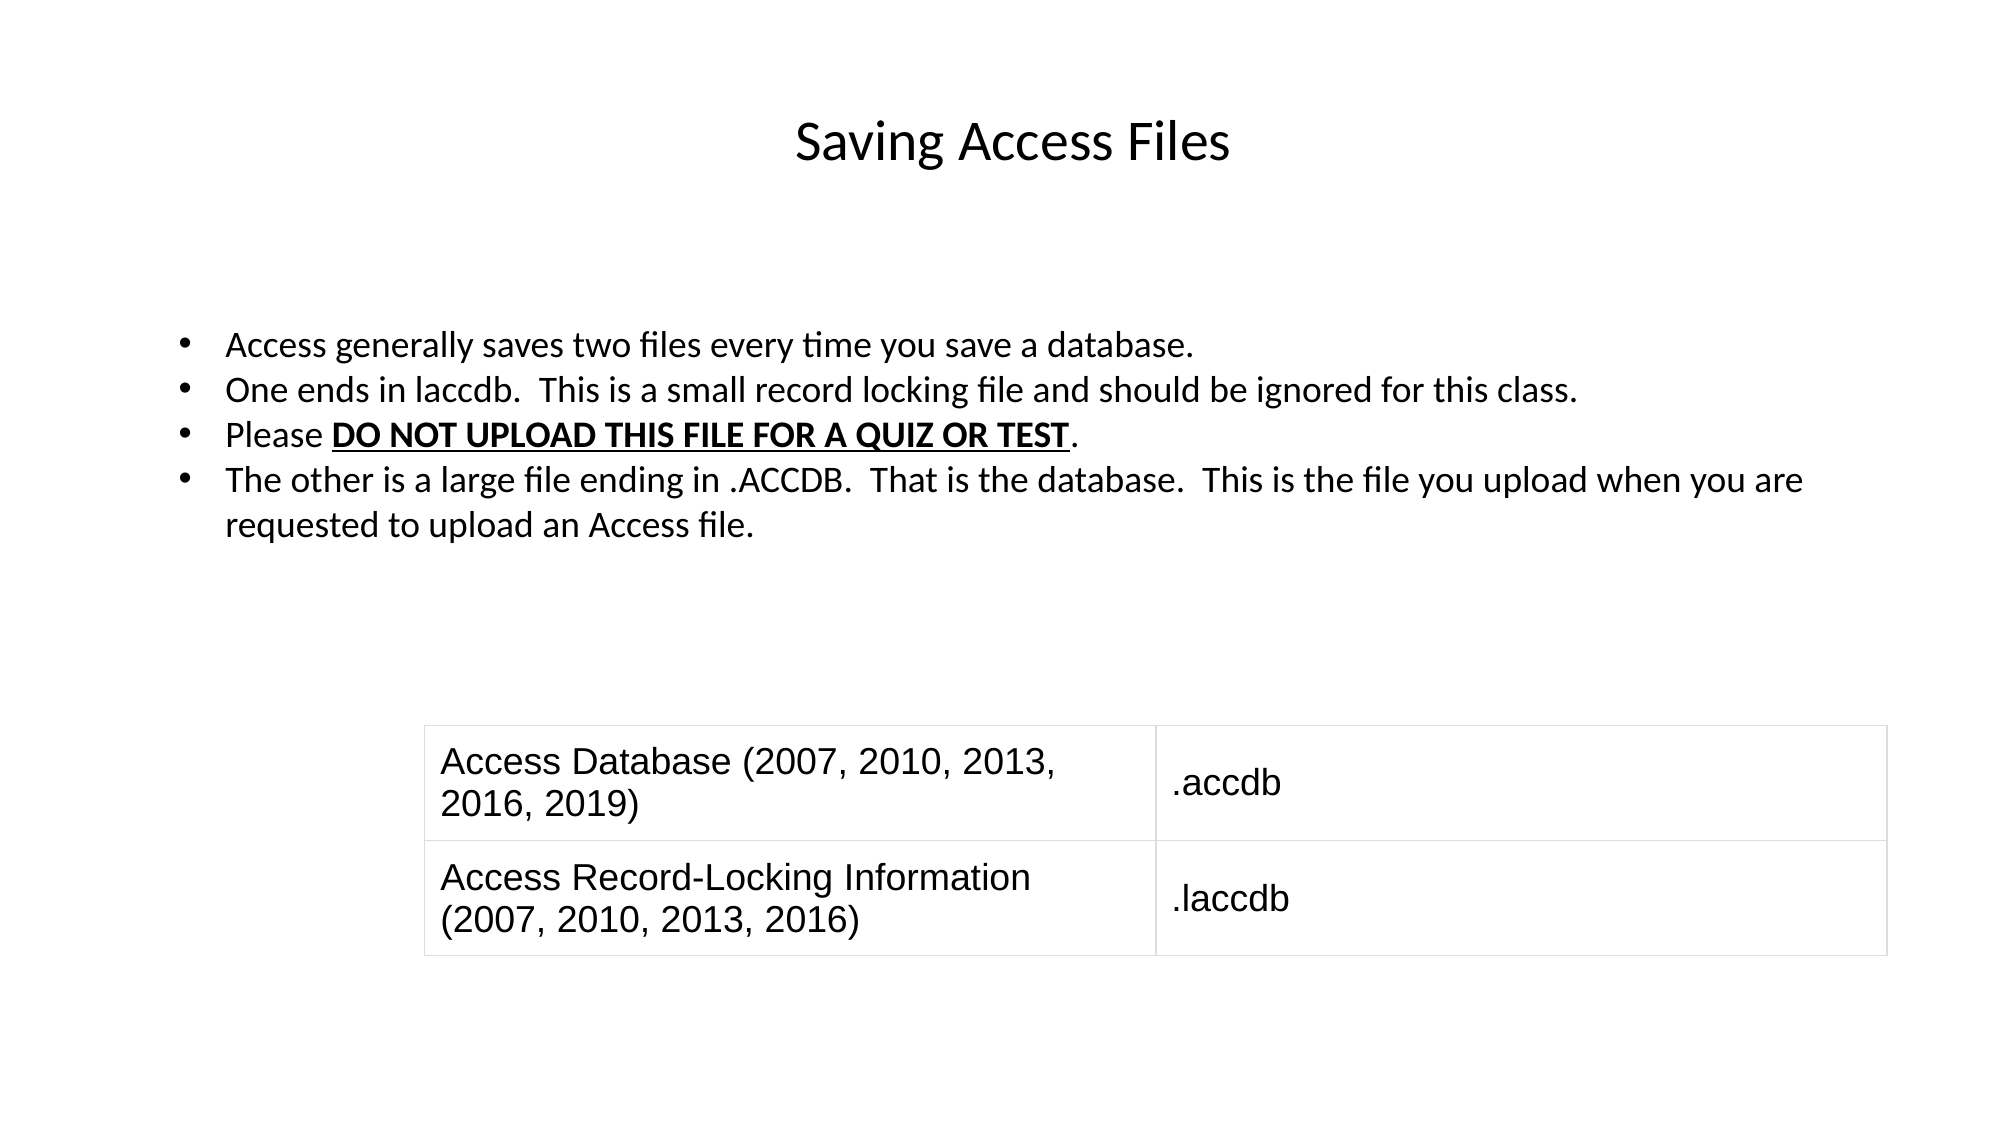

# Saving Access Files
Access generally saves two files every time you save a database.
One ends in laccdb.  This is a small record locking file and should be ignored for this class.
Please DO NOT UPLOAD THIS FILE FOR A QUIZ OR TEST.
The other is a large file ending in .ACCDB.  That is the database.  This is the file you upload when you are requested to upload an Access file.

| Access Database (2007, 2010, 2013, 2016, 2019) | .accdb |
| --- | --- |
| Access Record-Locking Information (2007, 2010, 2013, 2016) | .laccdb |